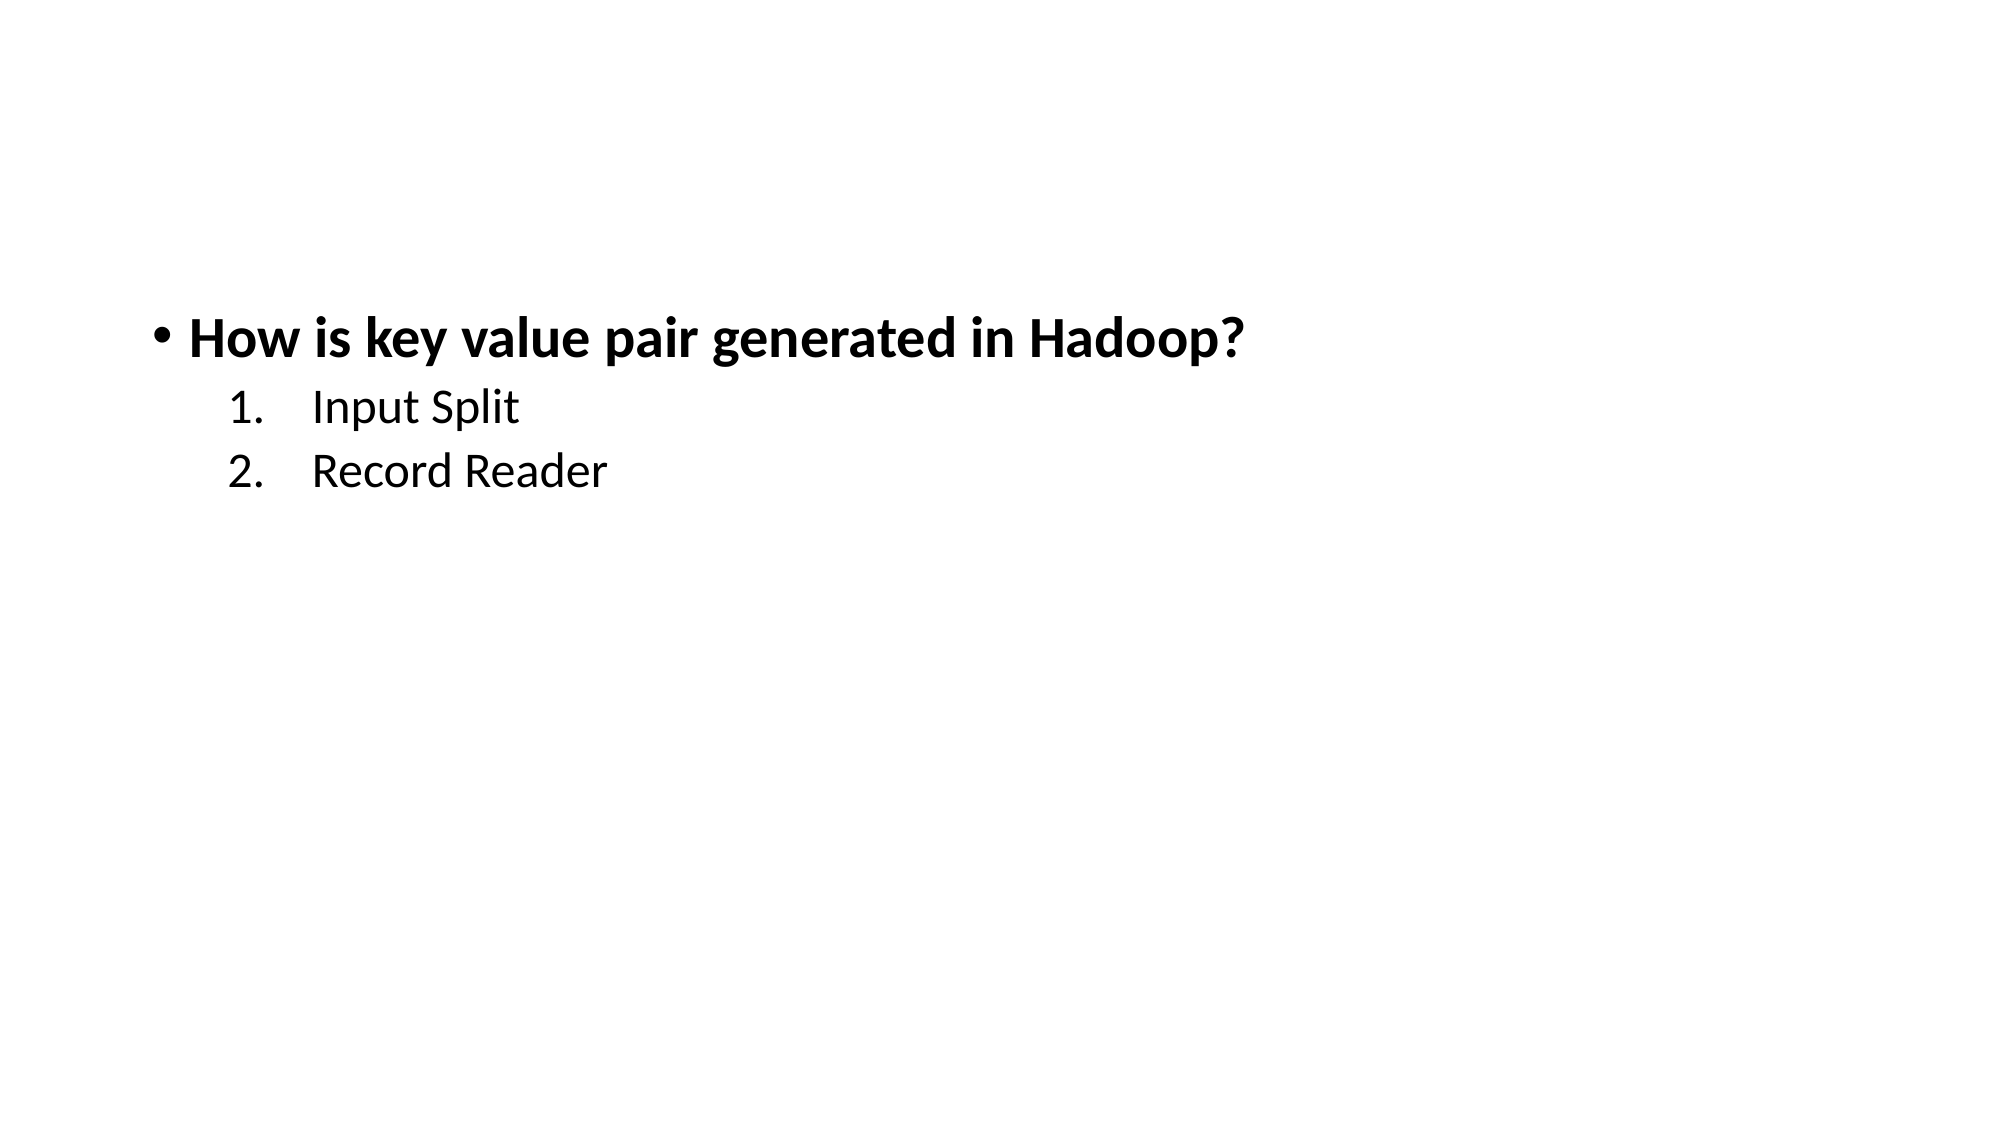

#
How is key value pair generated in Hadoop?
Input Split
Record Reader